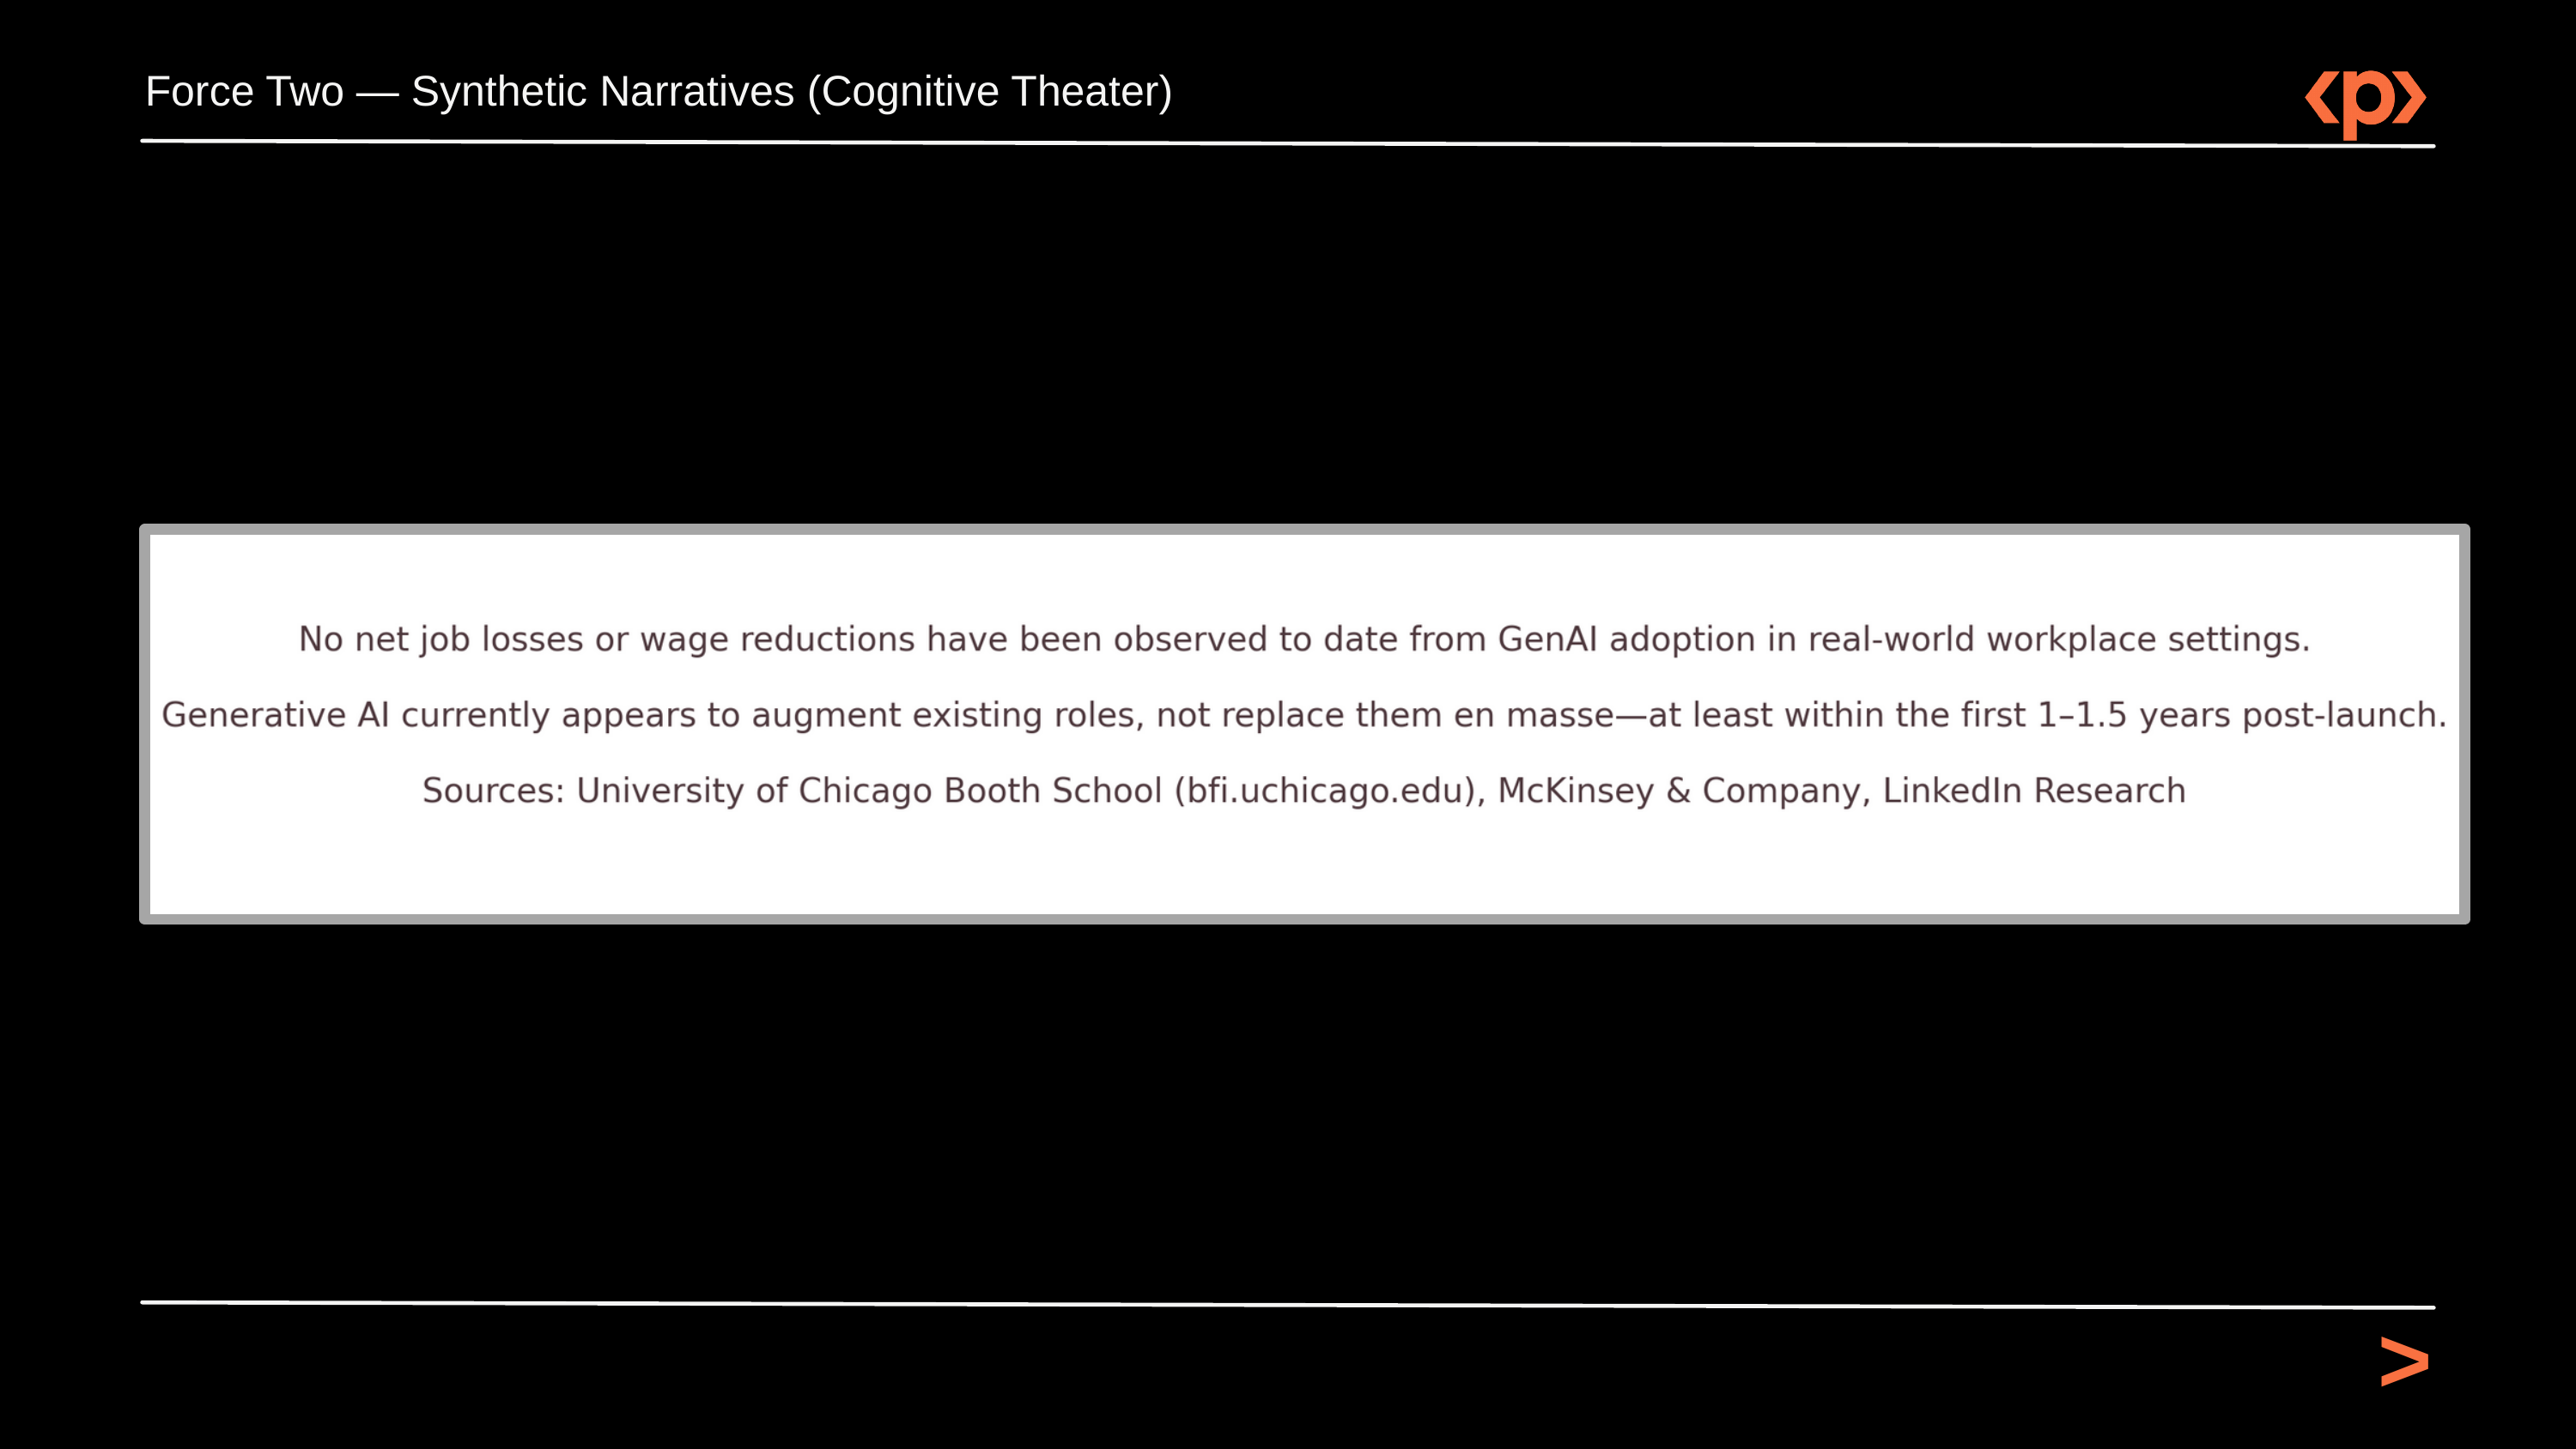

Force Two — Synthetic Narratives (Cognitive Theater)

>